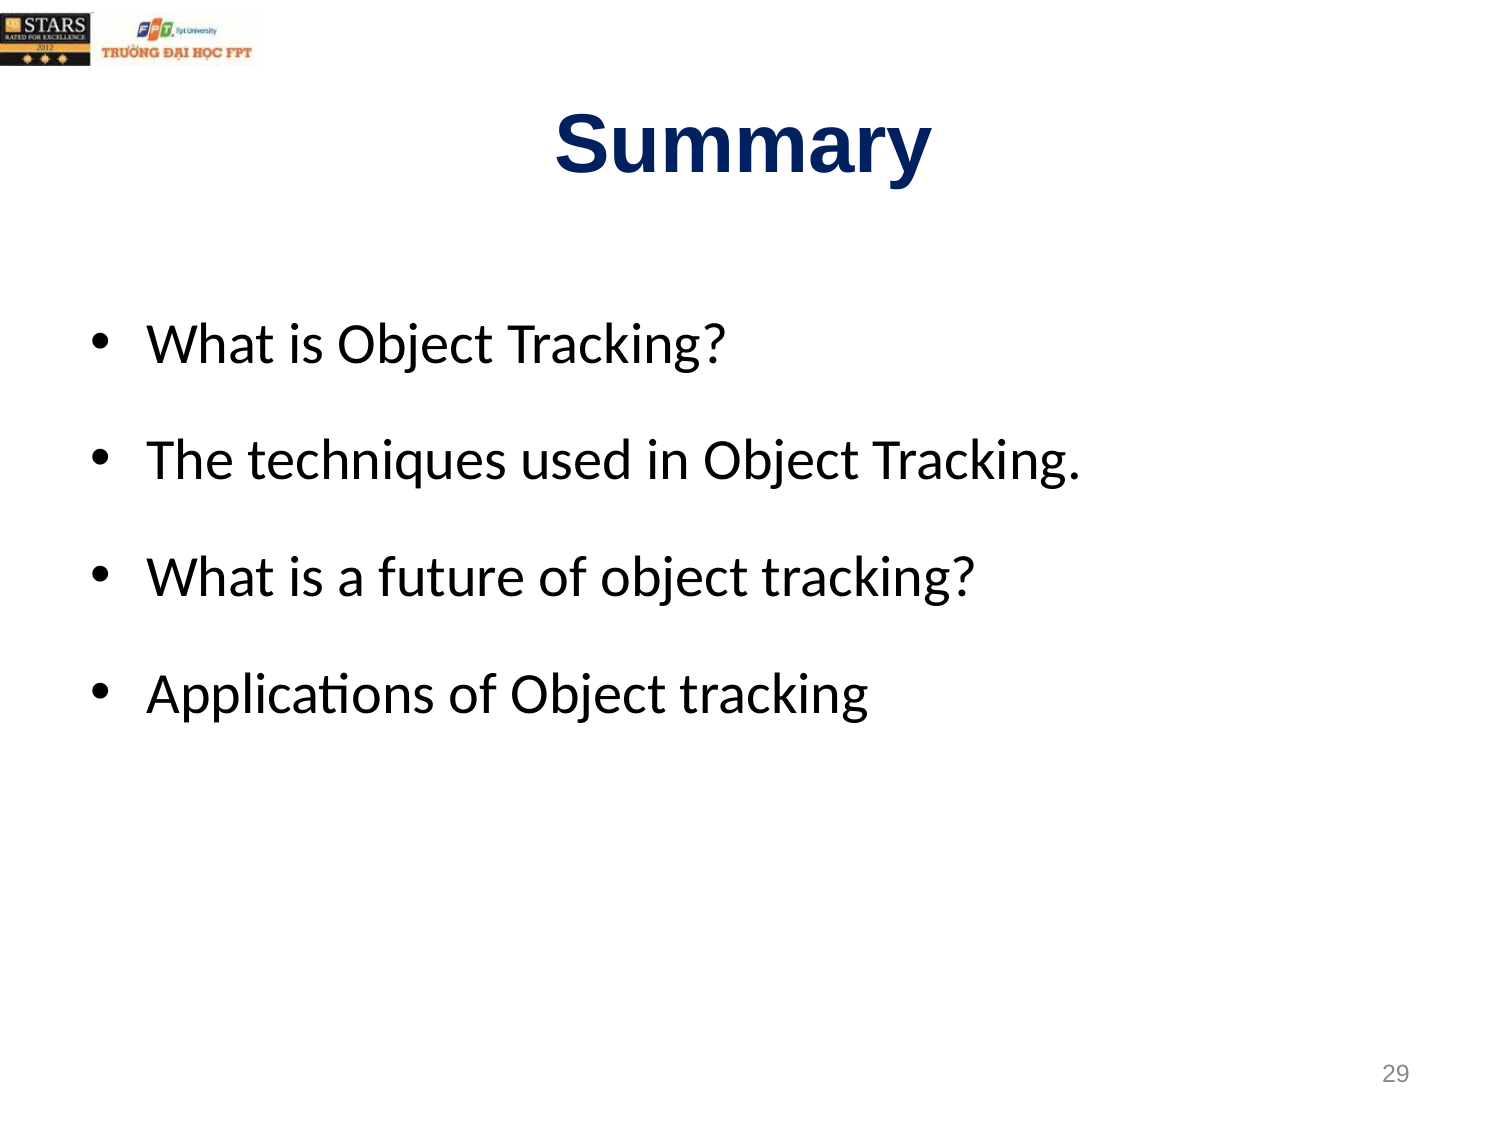

# Summary
What is Object Tracking?
The techniques used in Object Tracking.
What is a future of object tracking?
Applications of Object tracking
29